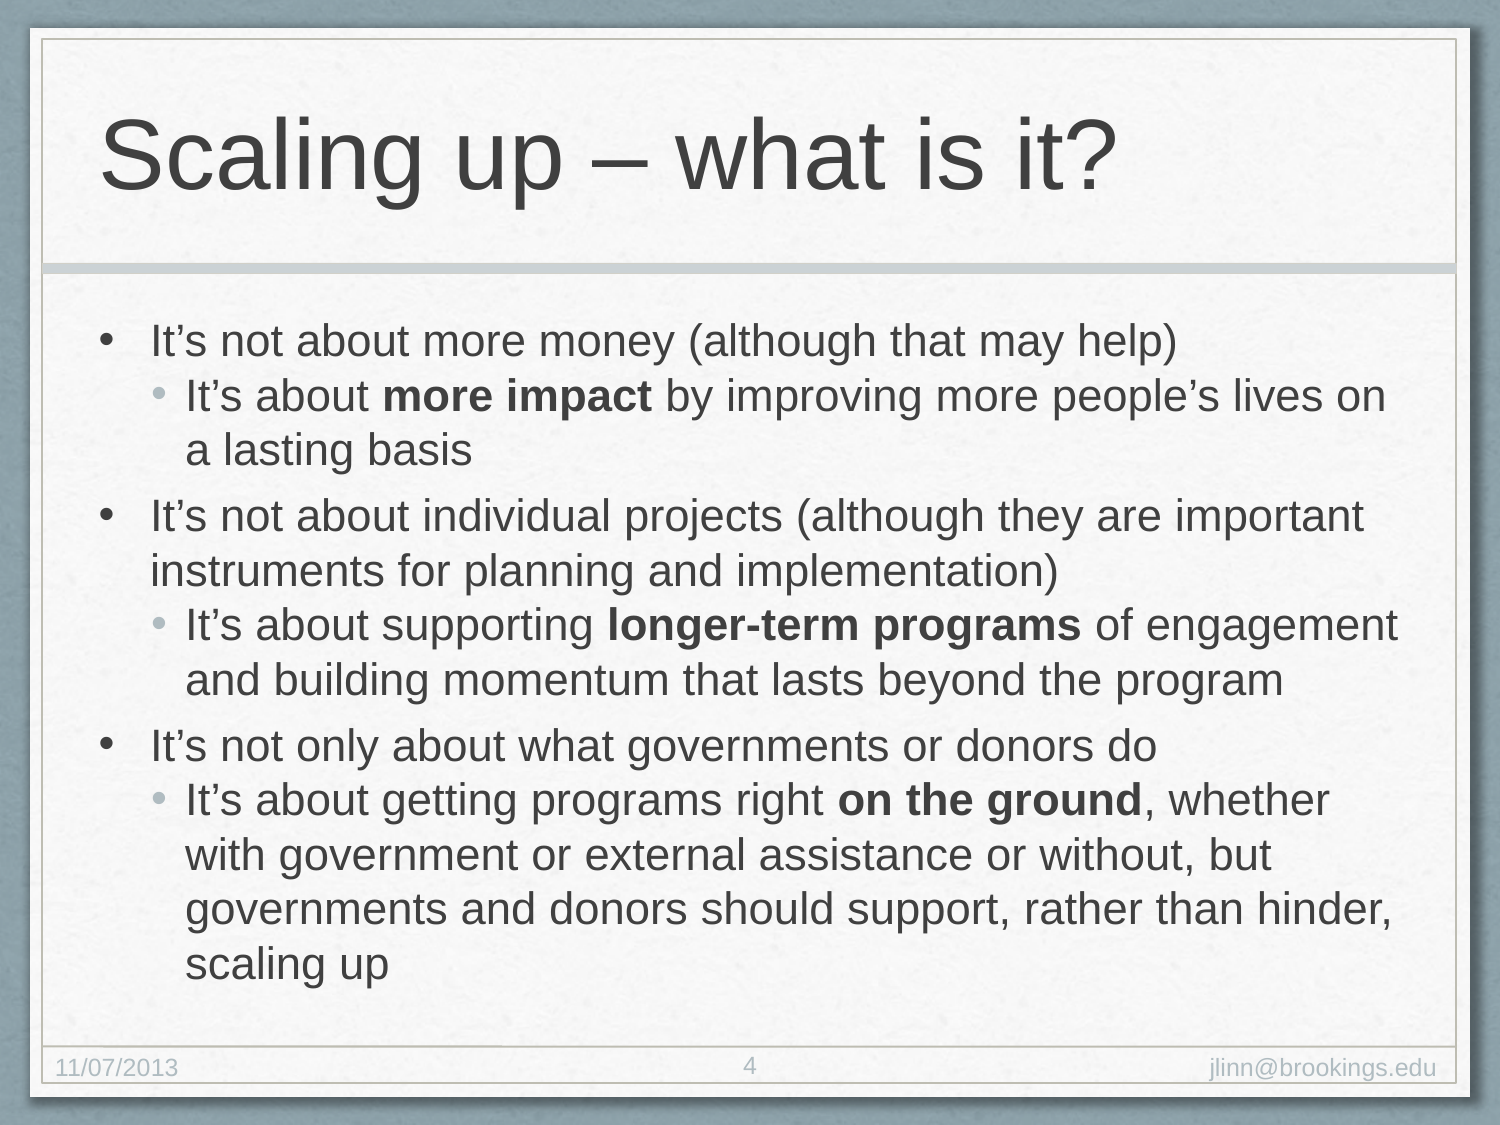

# Scaling up – what is it?
It’s not about more money (although that may help)
It’s about more impact by improving more people’s lives on a lasting basis
It’s not about individual projects (although they are important instruments for planning and implementation)
It’s about supporting longer-term programs of engagement and building momentum that lasts beyond the program
It’s not only about what governments or donors do
It’s about getting programs right on the ground, whether with government or external assistance or without, but governments and donors should support, rather than hinder, scaling up
4
11/07/2013
jlinn@brookings.edu